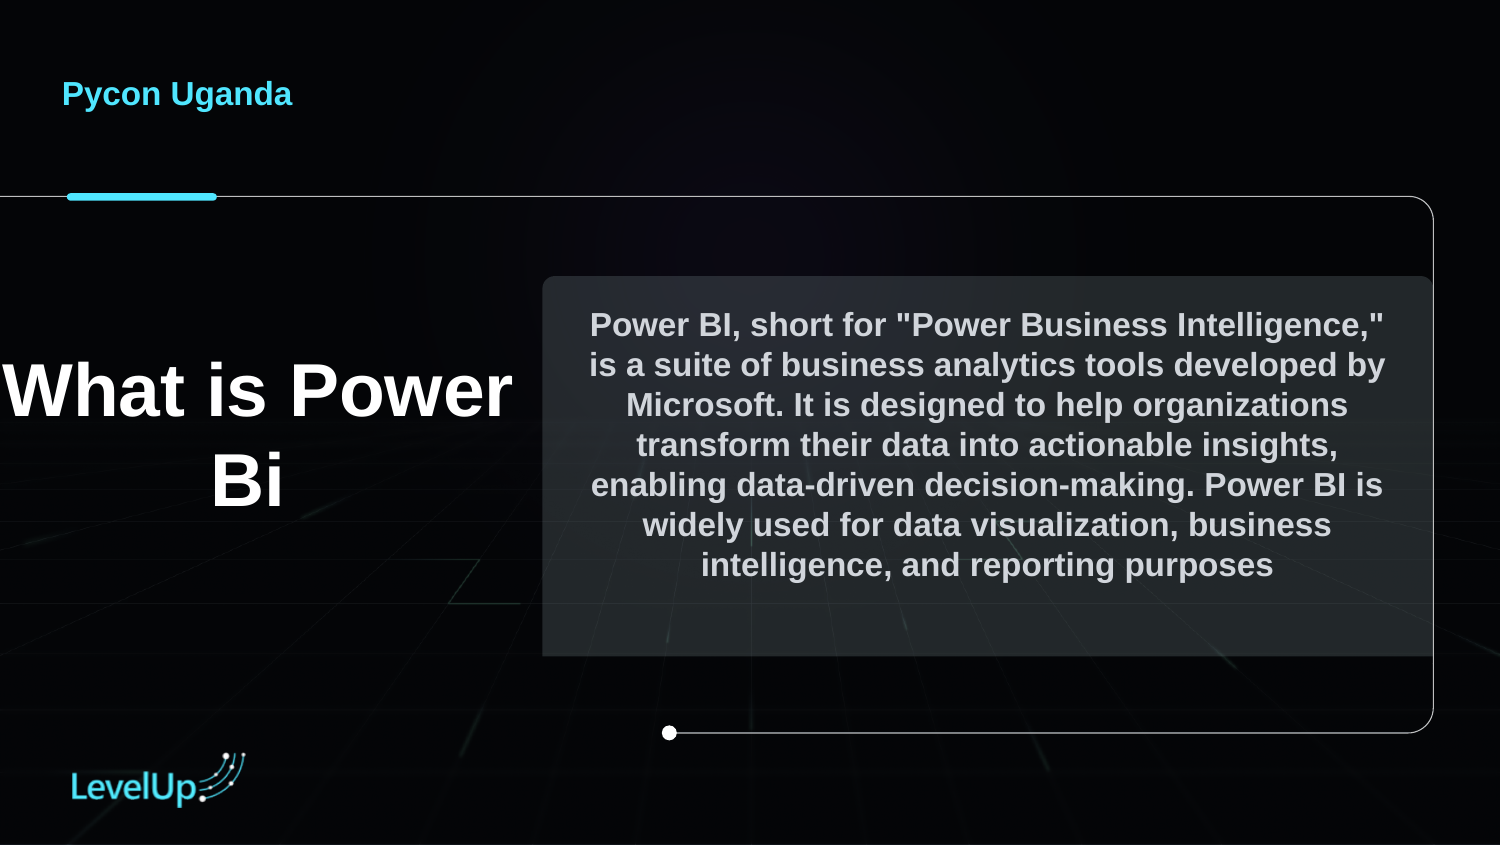

Pycon Uganda

Power BI, short for "Power Business Intelligence," is a suite of business analytics tools developed by Microsoft. It is designed to help organizations transform their data into actionable insights, enabling data-driven decision-making. Power BI is widely used for data visualization, business intelligence, and reporting purposes

What is Power Bi